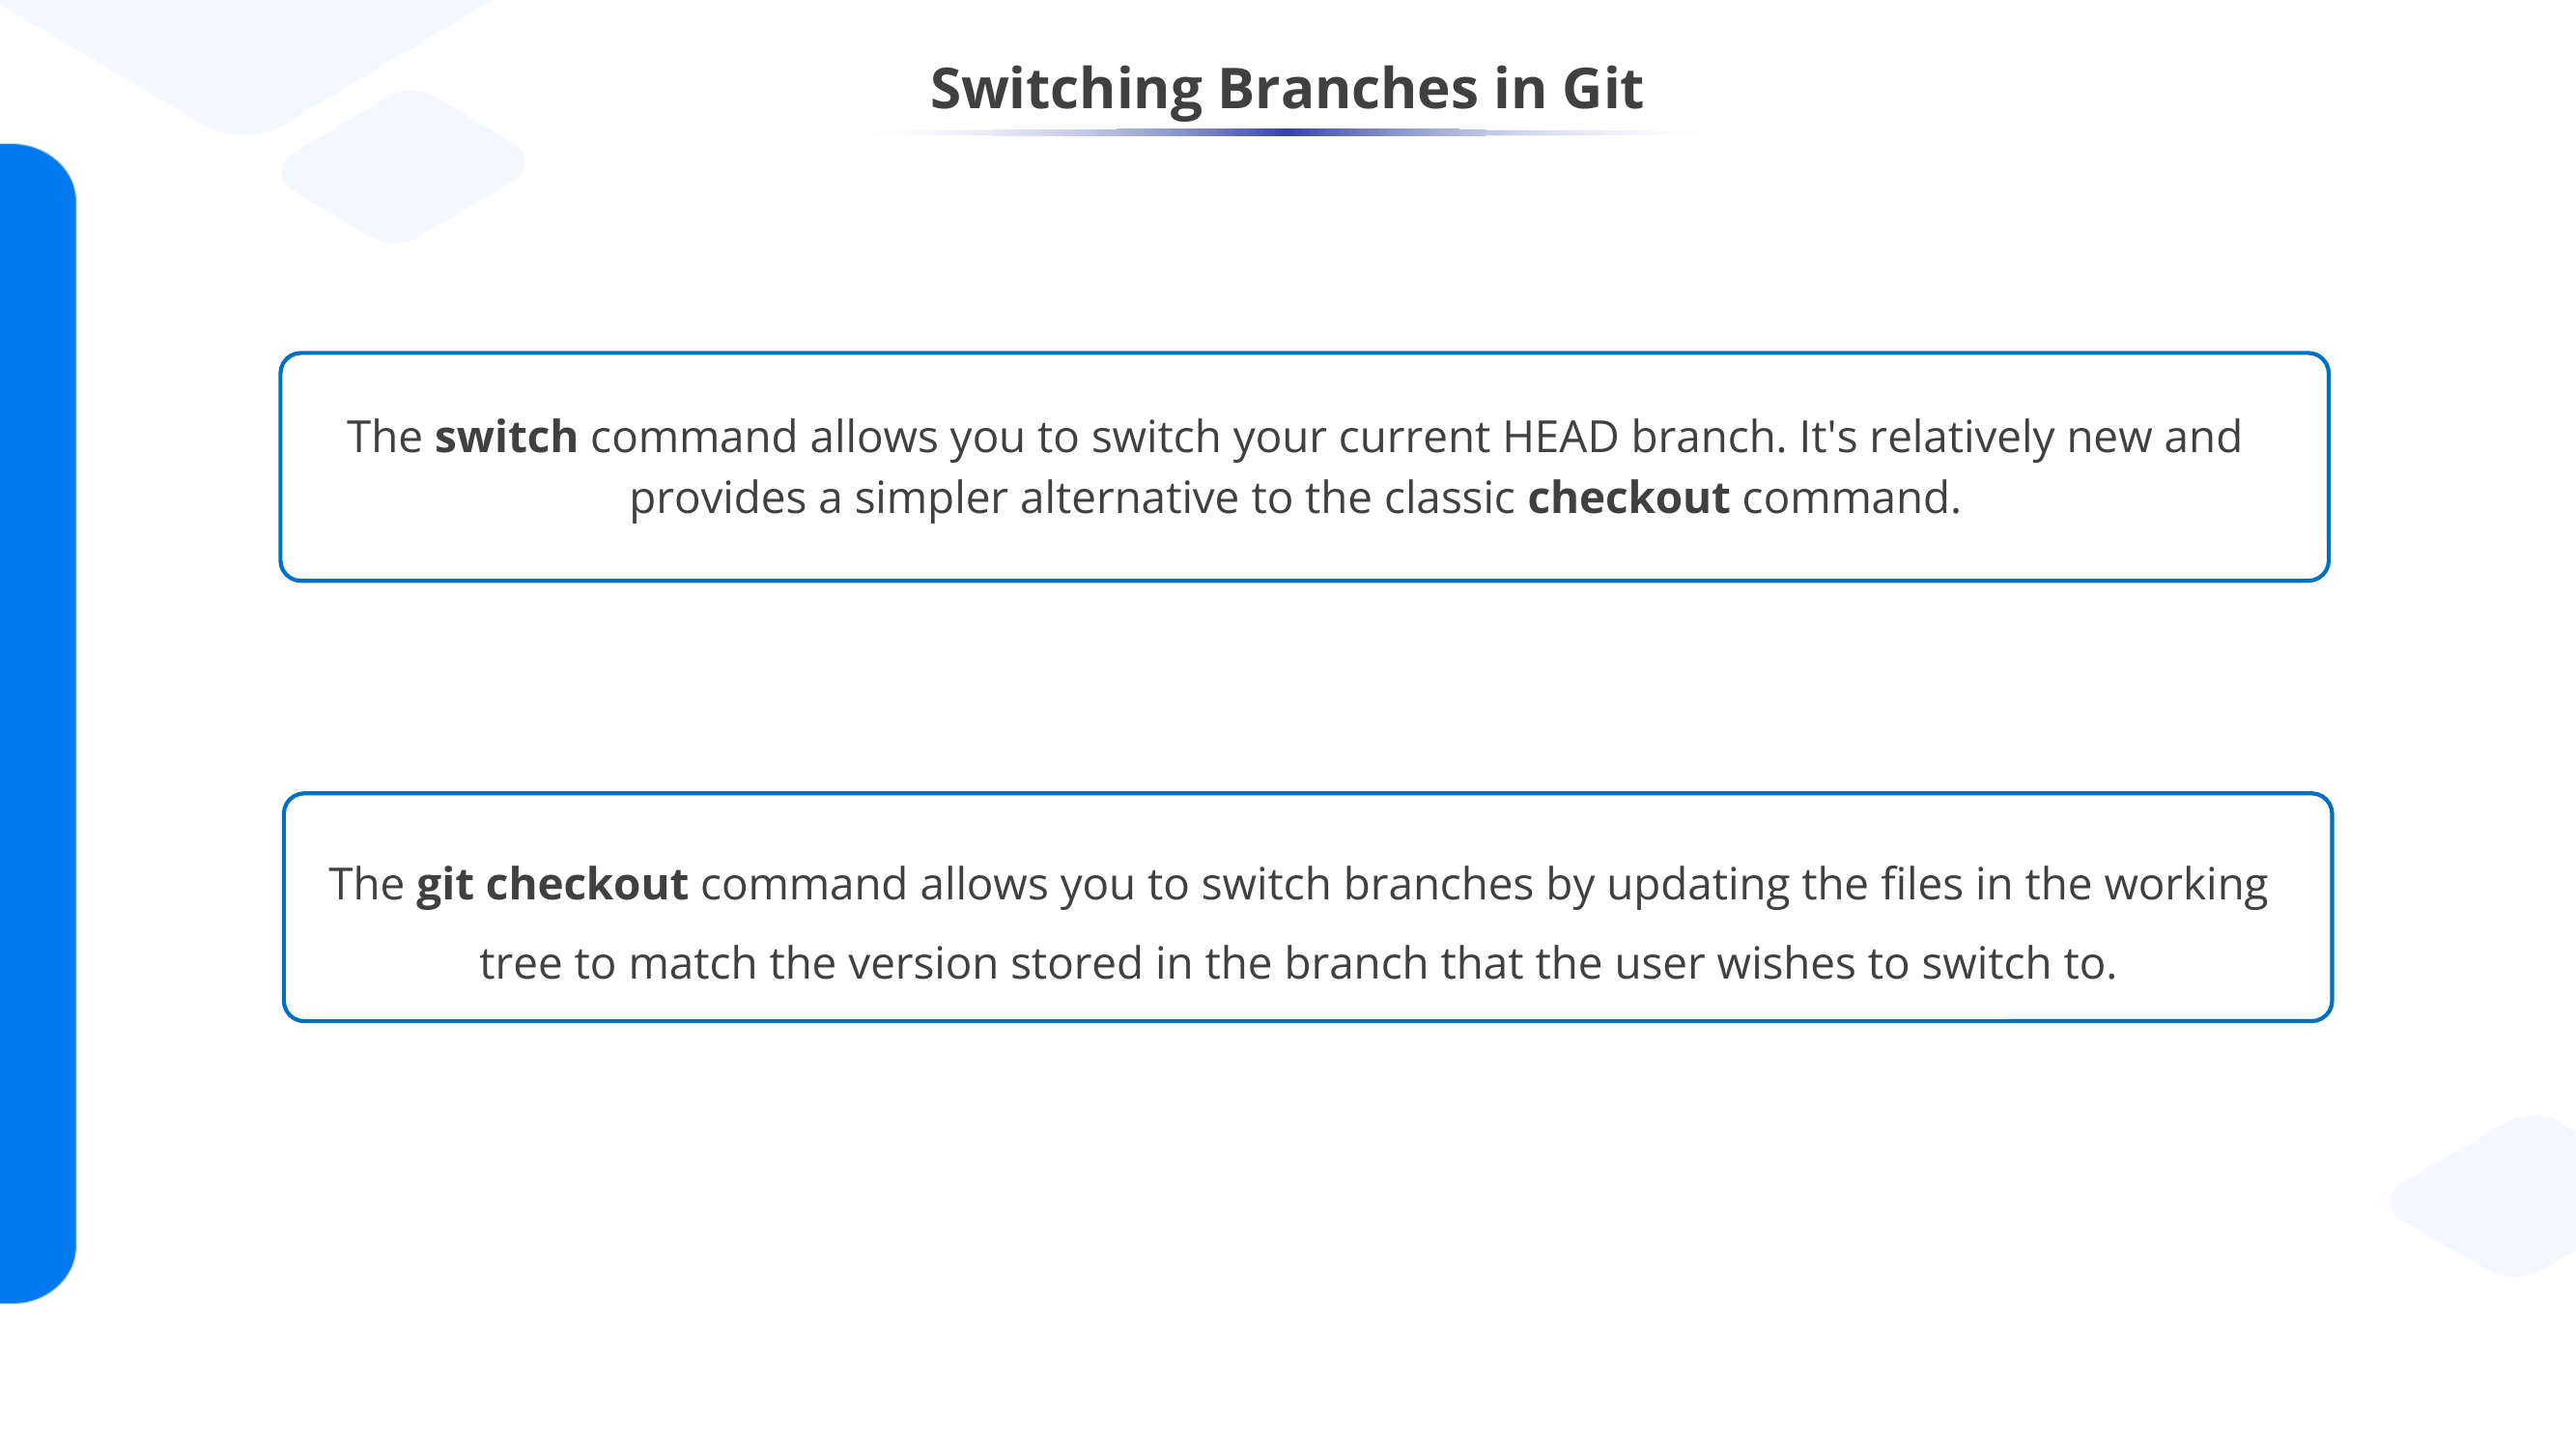

# Switching Branches in Git

The switch command allows you to switch your current HEAD branch. It's relatively new and provides a simpler alternative to the classic checkout command.

The git checkout command allows you to switch branches by updating the files in the working tree to match the version stored in the branch that the user wishes to switch to.